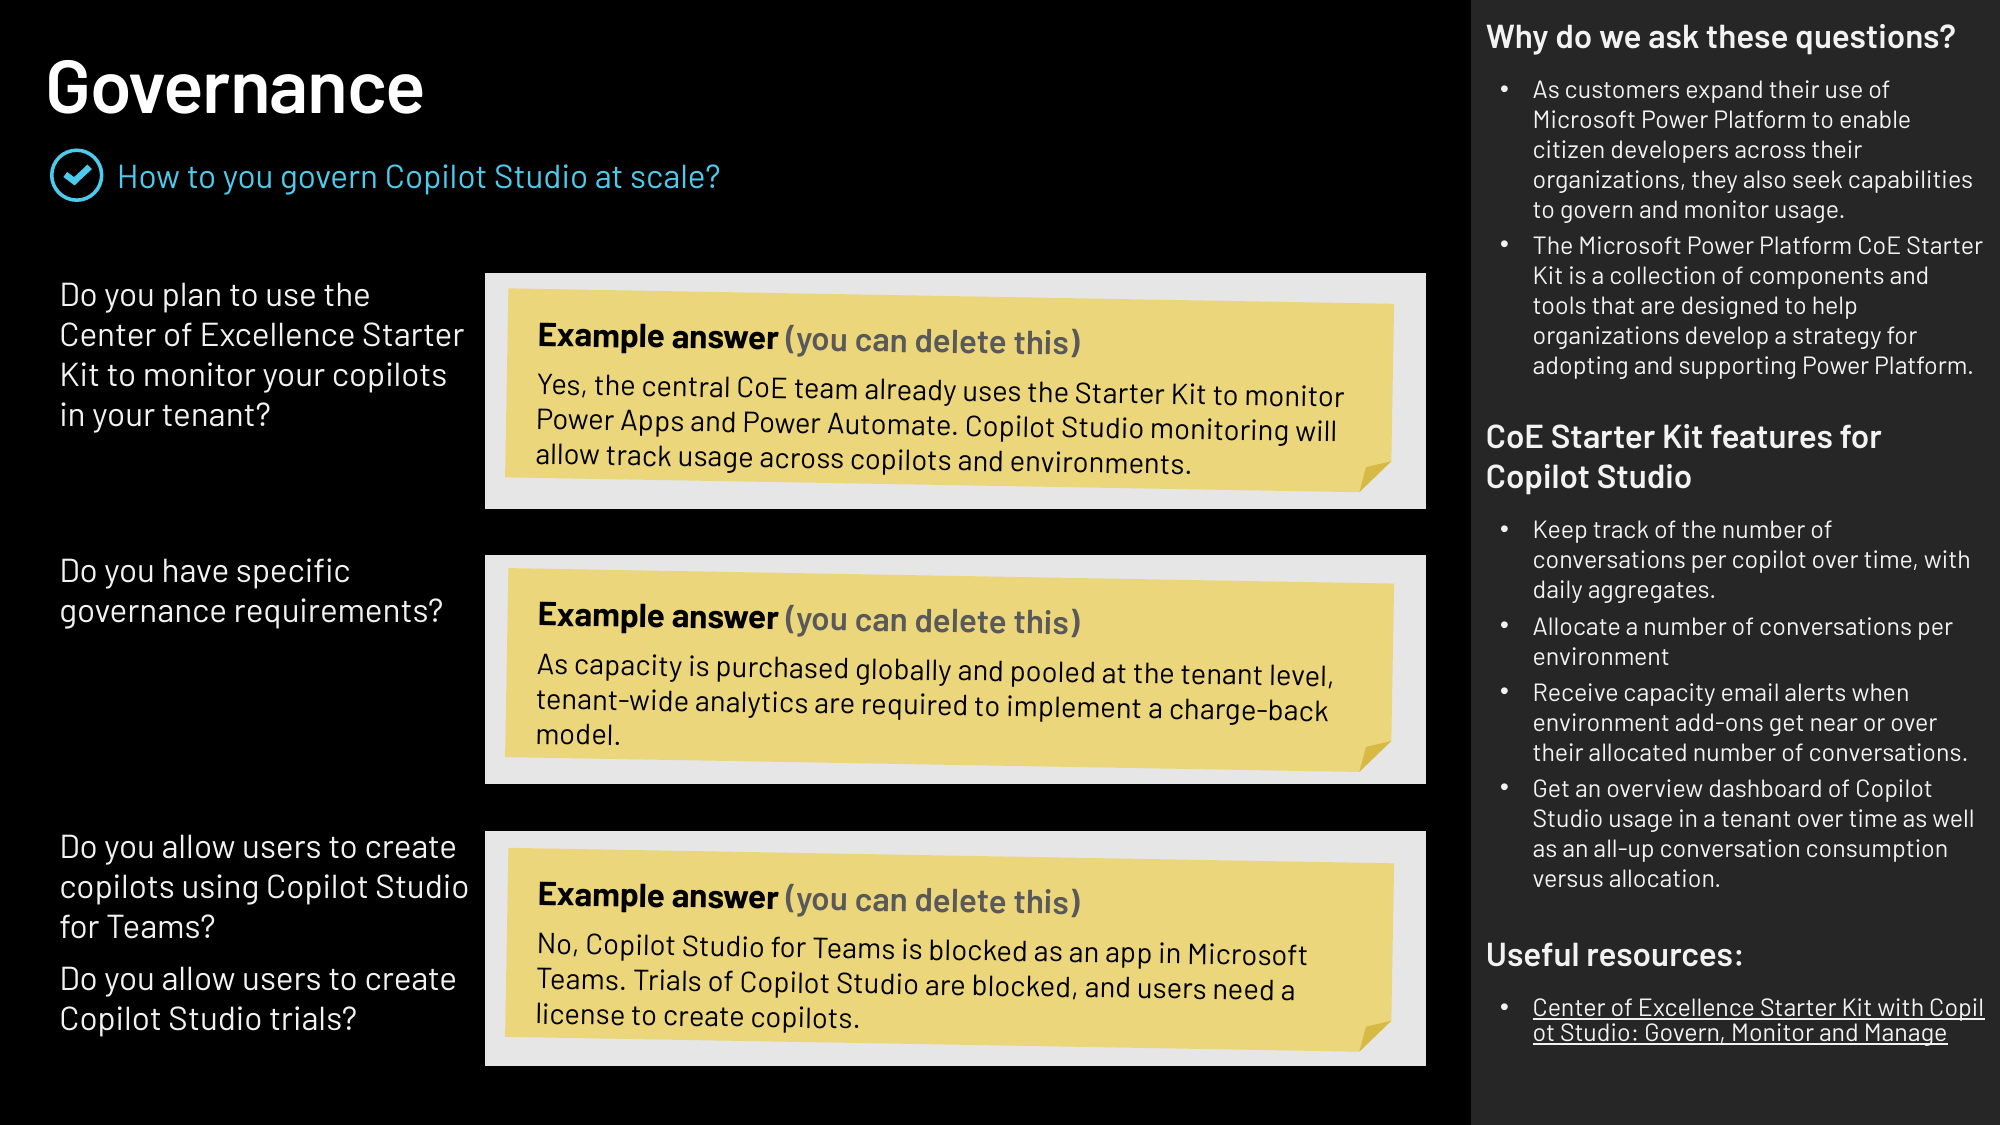

Why do we ask these questions?
As customers expand their use of Microsoft Power Platform to enable citizen developers across their organizations, they also seek capabilities to govern and monitor usage.
The Microsoft Power Platform CoE Starter Kit is a collection of components and tools that are designed to help organizations develop a strategy for adopting and supporting Power Platform.

CoE Starter Kit features for Copilot Studio
Keep track of the number of conversations per copilot over time, with daily aggregates.
Allocate a number of conversations per environment
Receive capacity email alerts when environment add-ons get near or over their allocated number of conversations.
Get an overview dashboard of Copilot Studio usage in a tenant over time as well as an all-up conversation consumption versus allocation.

Useful resources:
Center of Excellence Starter Kit with Copilot Studio: Govern, Monitor and Manage
Governance
How to you govern Copilot Studio at scale?
| Do you plan to use the Center of Excellence Starter Kit to monitor your copilots in your tenant? |  |
| --- | --- |
|  |  |
| Do you have specific governance requirements? |  |
|  |  |
| Do you allow users to create copilots using Copilot Studio for Teams? Do you allow users to create Copilot Studio trials? |  |
Example answer (you can delete this)
Yes, the central CoE team already uses the Starter Kit to monitor Power Apps and Power Automate. Copilot Studio monitoring will allow track usage across copilots and environments.
Example answer (you can delete this)
As capacity is purchased globally and pooled at the tenant level, tenant-wide analytics are required to implement a charge-back model.
Example answer (you can delete this)
No, Copilot Studio for Teams is blocked as an app in Microsoft Teams. Trials of Copilot Studio are blocked, and users need a license to create copilots.